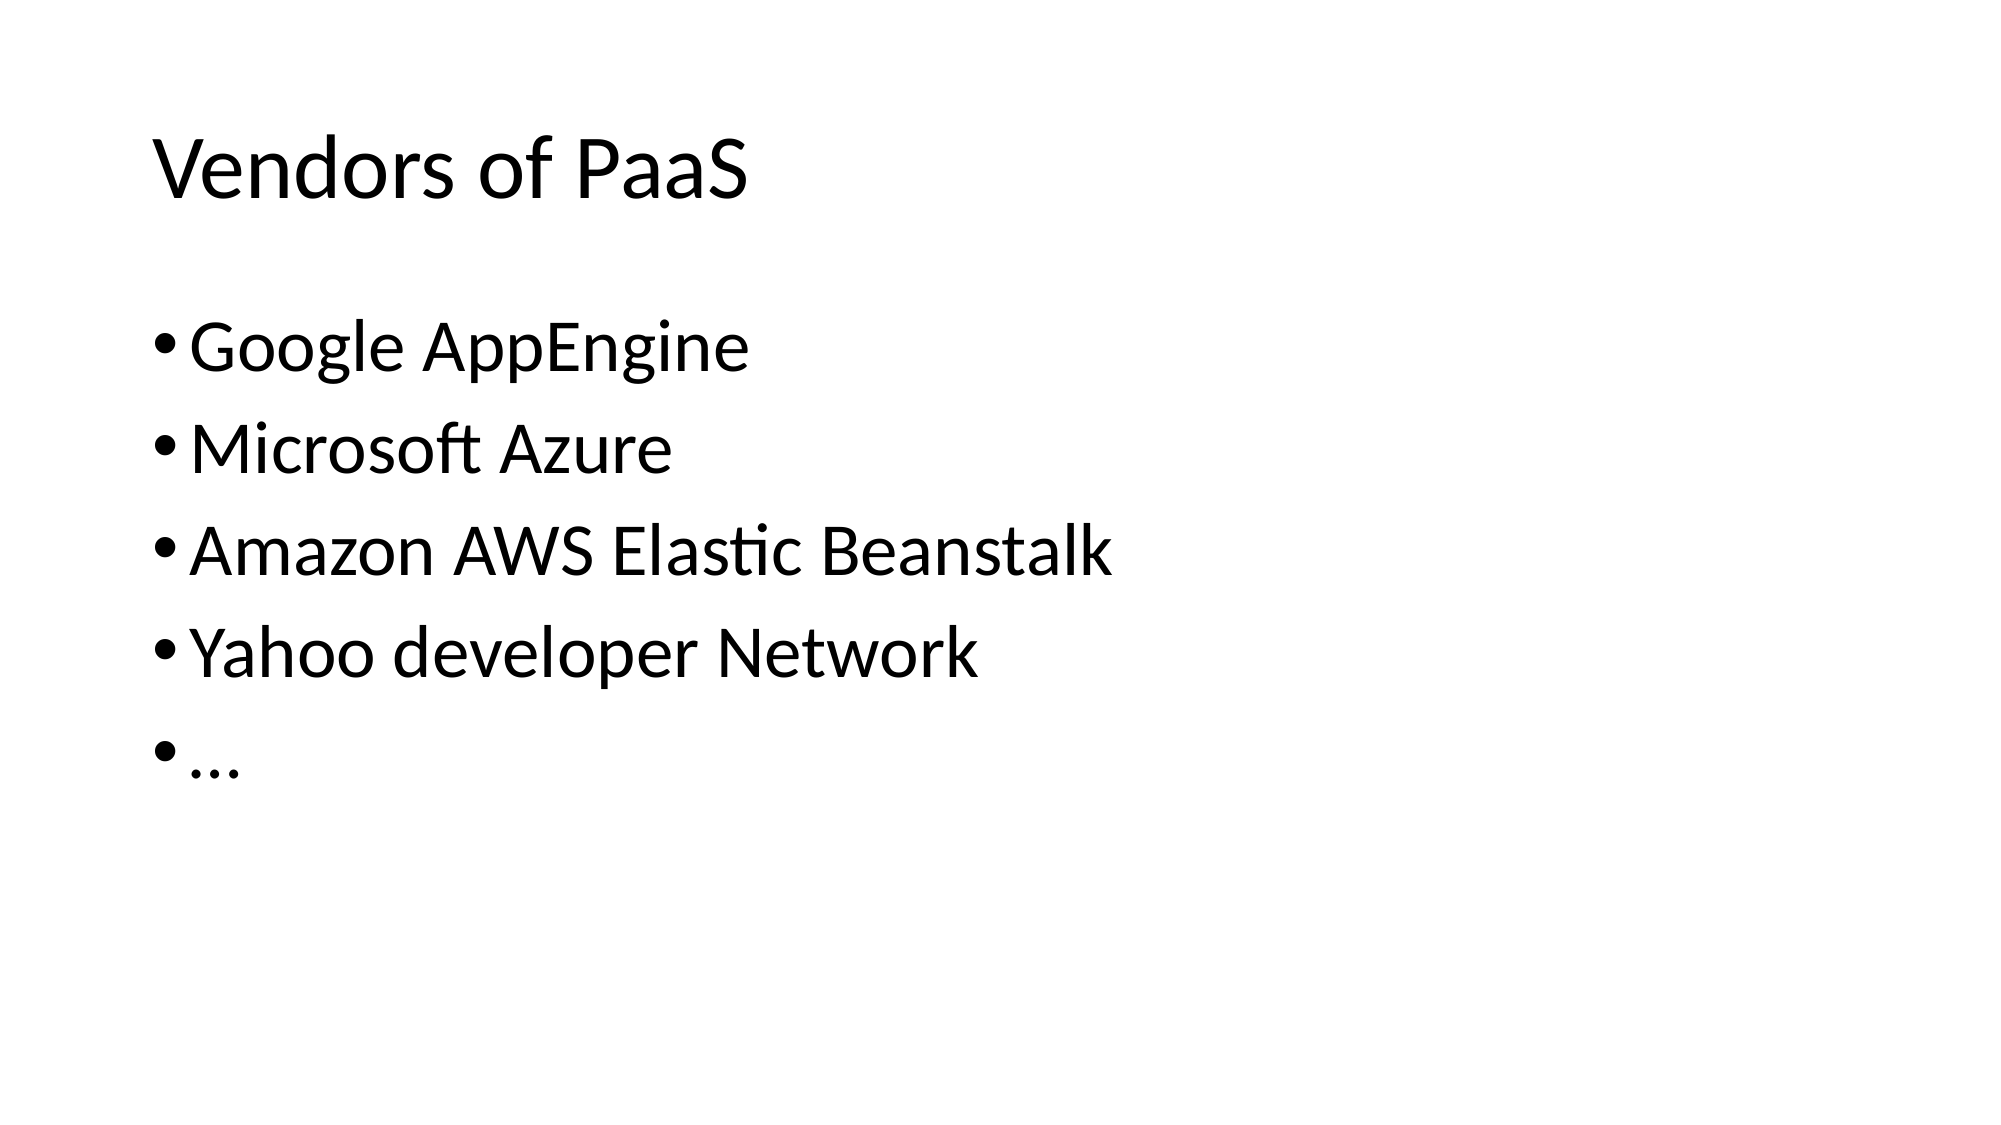

# Vendors of PaaS
Google AppEngine
Microsoft Azure
Amazon AWS Elastic Beanstalk
Yahoo developer Network
…